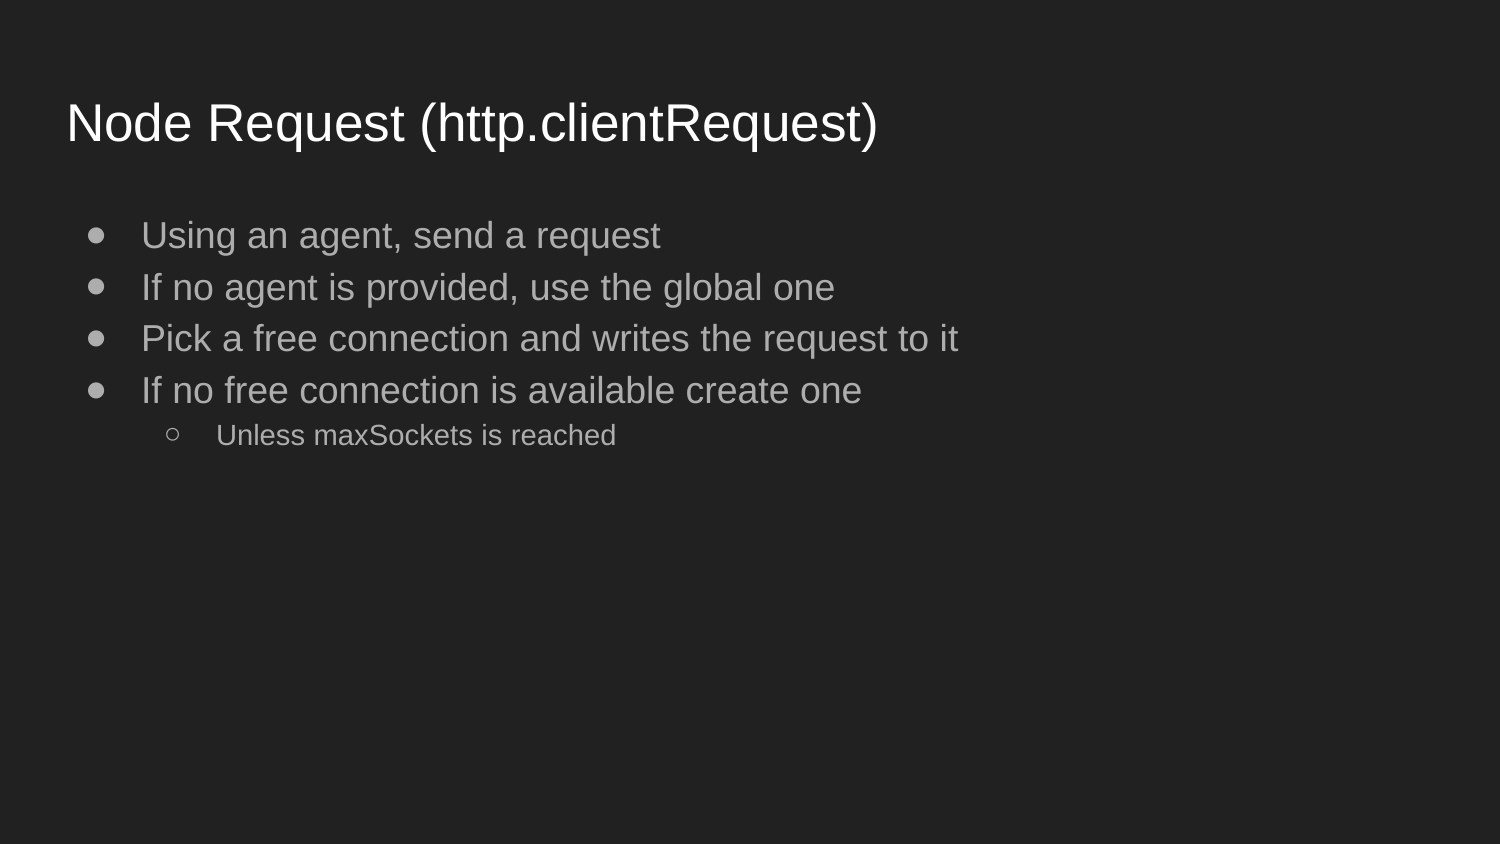

# Node Request (http.clientRequest)
Using an agent, send a request
If no agent is provided, use the global one
Pick a free connection and writes the request to it
If no free connection is available create one
Unless maxSockets is reached